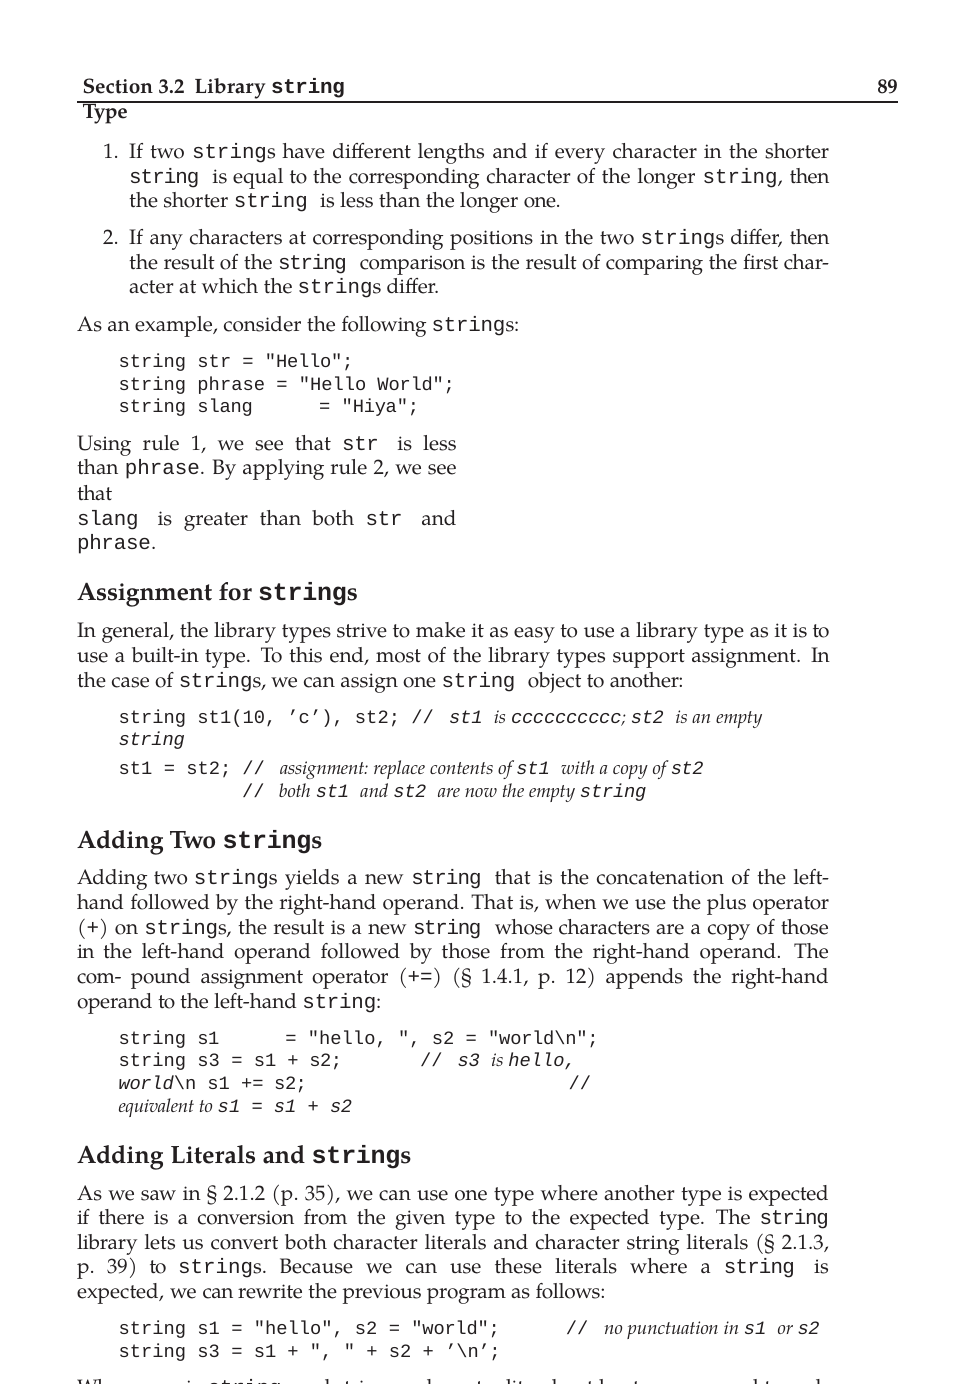

Section 3.2 Library string Type
89

If two strings have different lengths and if every character in the shorter string is equal to the corresponding character of the longer string, then the shorter string is less than the longer one.
If any characters at corresponding positions in the two strings differ, then the result of the string comparison is the result of comparing the first char- acter at which the strings differ.
As an example, consider the following strings:
string str = "Hello";
string phrase = "Hello World"; string slang	= "Hiya";
Using rule 1, we see that str is less than phrase. By applying rule 2, we see that
slang is greater than both str and phrase.
Assignment for strings
In general, the library types strive to make it as easy to use a library type as it is to use a built-in type. To this end, most of the library types support assignment. In the case of strings, we can assign one string object to another:
string st1(10, ’c’), st2; // st1 is cccccccccc; st2 is an empty string
st1 = st2; // assignment: replace contents of st1 with a copy of st2
// both st1 and st2 are now the empty string

Adding Two strings
Adding two strings yields a new string that is the concatenation of the left- hand followed by the right-hand operand. That is, when we use the plus operator (+) on strings, the result is a new string whose characters are a copy of those in the left-hand operand followed by those from the right-hand operand. The com- pound assignment operator (+=) (§ 1.4.1, p. 12) appends the right-hand operand to the left-hand string:
string s1	= "hello, ", s2 = "world\n"; string s3 = s1 + s2;	// s3 is hello, world\n s1 += s2;		// equivalent to s1 = s1 + s2

Adding Literals and strings
As we saw in § 2.1.2 (p. 35), we can use one type where another type is expected if there is a conversion from the given type to the expected type. The string library lets us convert both character literals and character string literals (§ 2.1.3, p. 39) to strings. Because we can use these literals where a string is expected, we can rewrite the previous program as follows:
string s1 = "hello", s2 = "world";	// no punctuation in s1 or s2
string s3 = s1 + ", " + s2 + ’\n’;
When we mix strings and string or character literals, at least one operand to each
+ operator must be of string type: